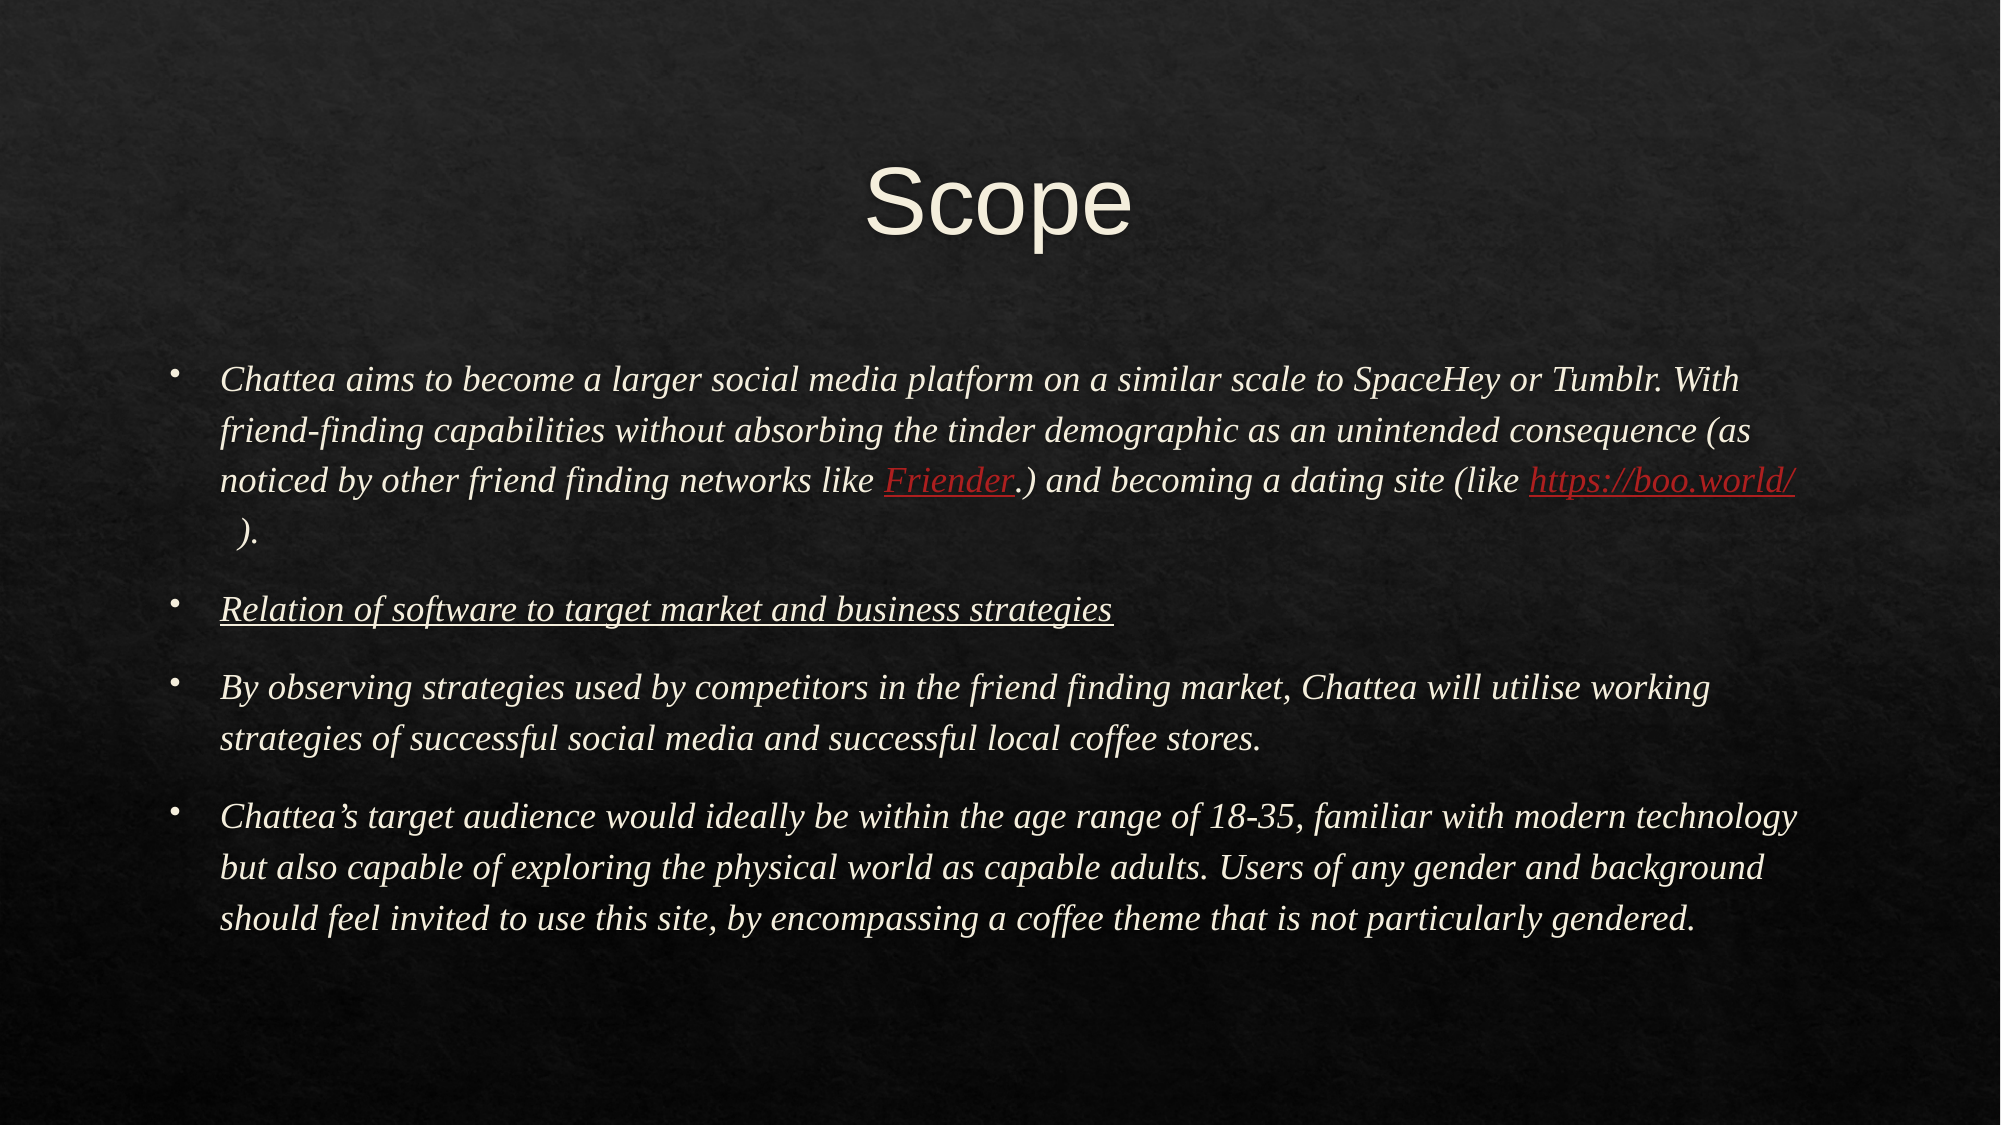

# Scope
Chattea aims to become a larger social media platform on a similar scale to SpaceHey or Tumblr. With friend-finding capabilities without absorbing the tinder demographic as an unintended consequence (as noticed by other friend finding networks like Friender.) and becoming a dating site (like https://boo.world/  ).
Relation of software to target market and business strategies
By observing strategies used by competitors in the friend finding market, Chattea will utilise working strategies of successful social media and successful local coffee stores.
Chattea’s target audience would ideally be within the age range of 18-35, familiar with modern technology but also capable of exploring the physical world as capable adults. Users of any gender and background should feel invited to use this site, by encompassing a coffee theme that is not particularly gendered.